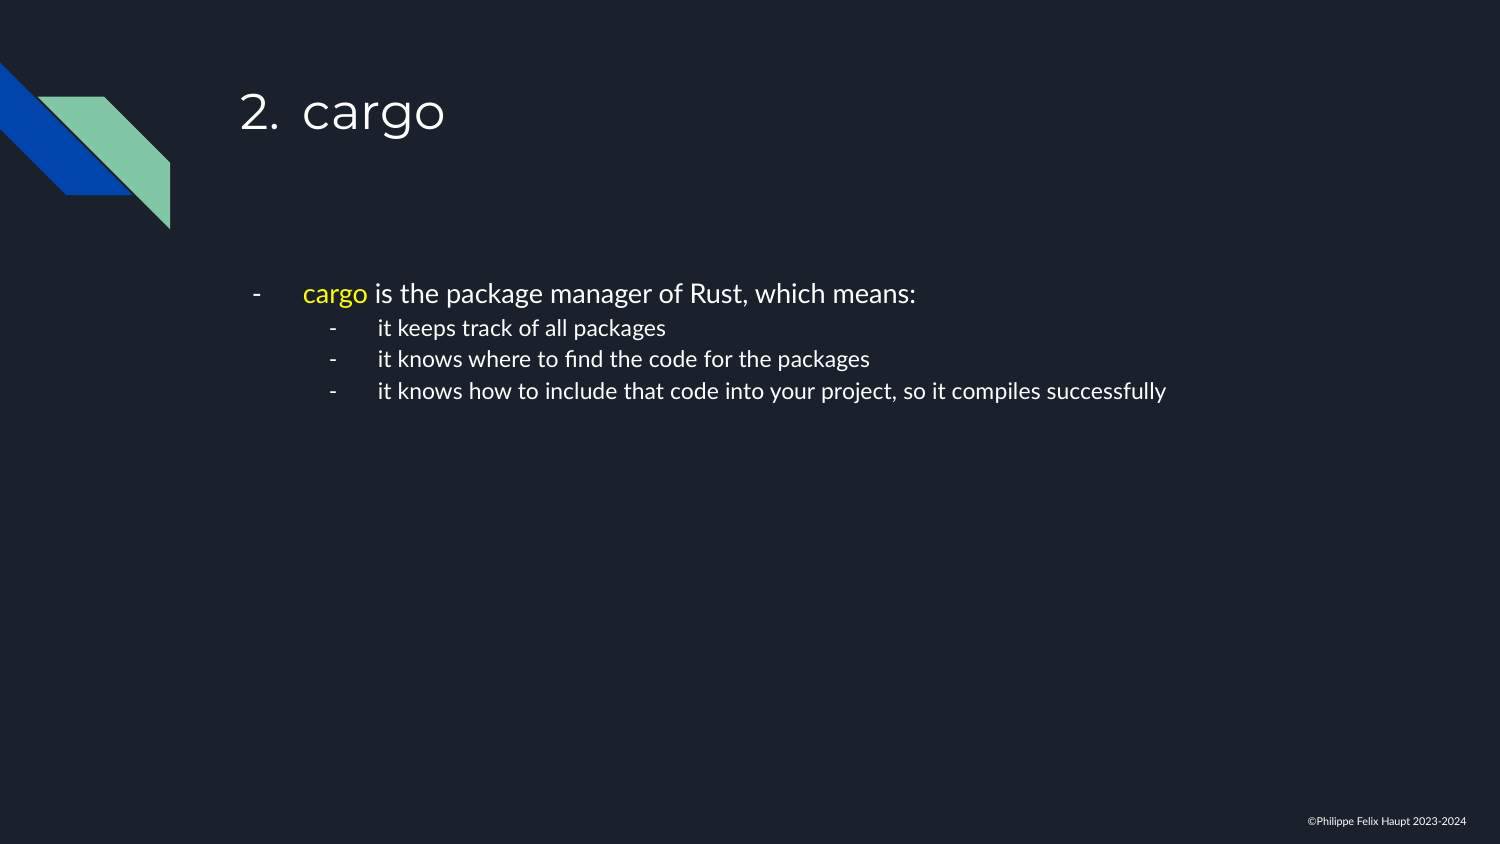

# cargo
cargo is the package manager of Rust, which means:
it keeps track of all packages
it knows where to find the code for the packages
it knows how to include that code into your project, so it compiles successfully
©Philippe Felix Haupt 2023-2024